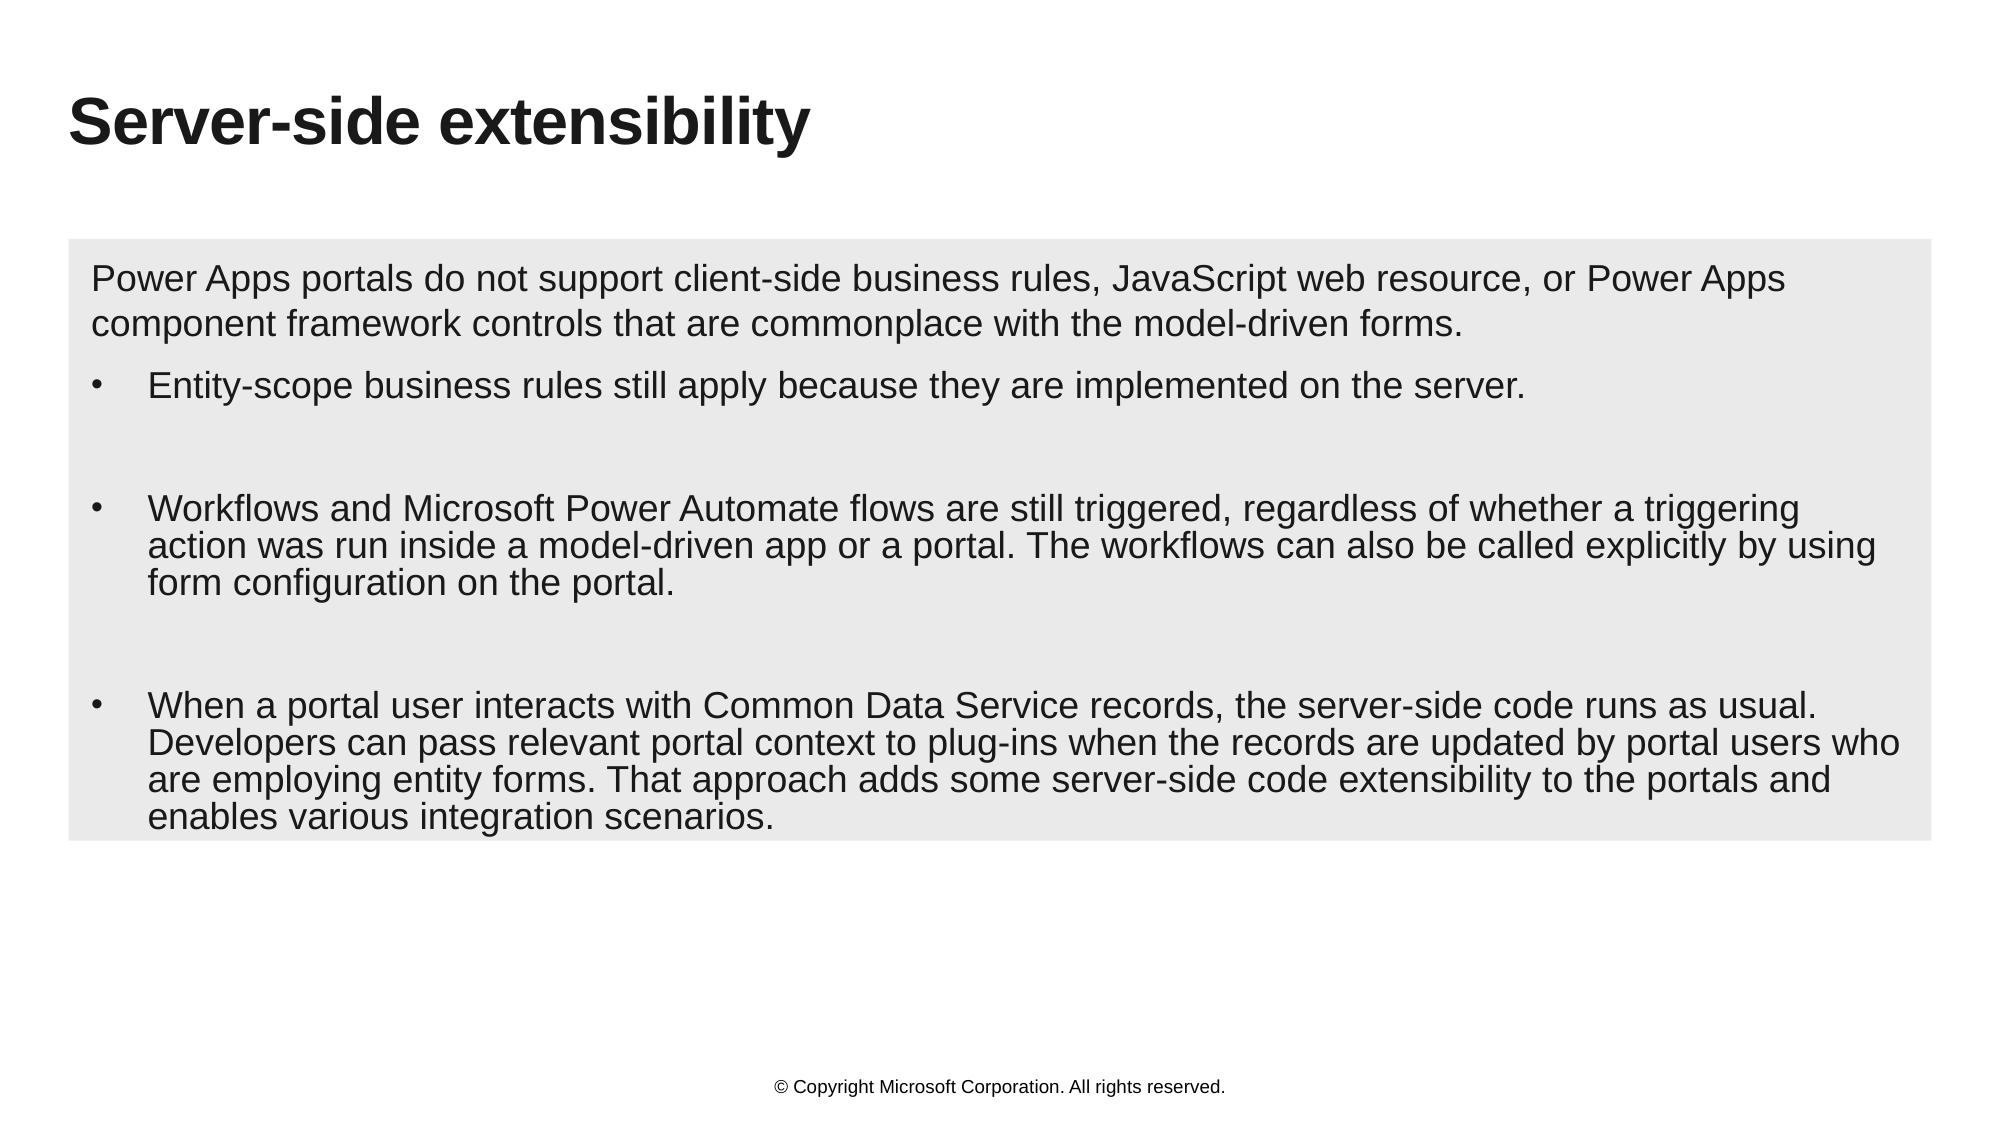

# Server-side extensibility
Power Apps portals do not support client-side business rules, JavaScript web resource, or Power Apps component framework controls that are commonplace with the model-driven forms.
Entity-scope business rules still apply because they are implemented on the server.

Workflows and Microsoft Power Automate flows are still triggered, regardless of whether a triggering action was run inside a model-driven app or a portal. The workflows can also be called explicitly by using form configuration on the portal.

When a portal user interacts with Common Data Service records, the server-side code runs as usual. Developers can pass relevant portal context to plug-ins when the records are updated by portal users who are employing entity forms. That approach adds some server-side code extensibility to the portals and enables various integration scenarios.